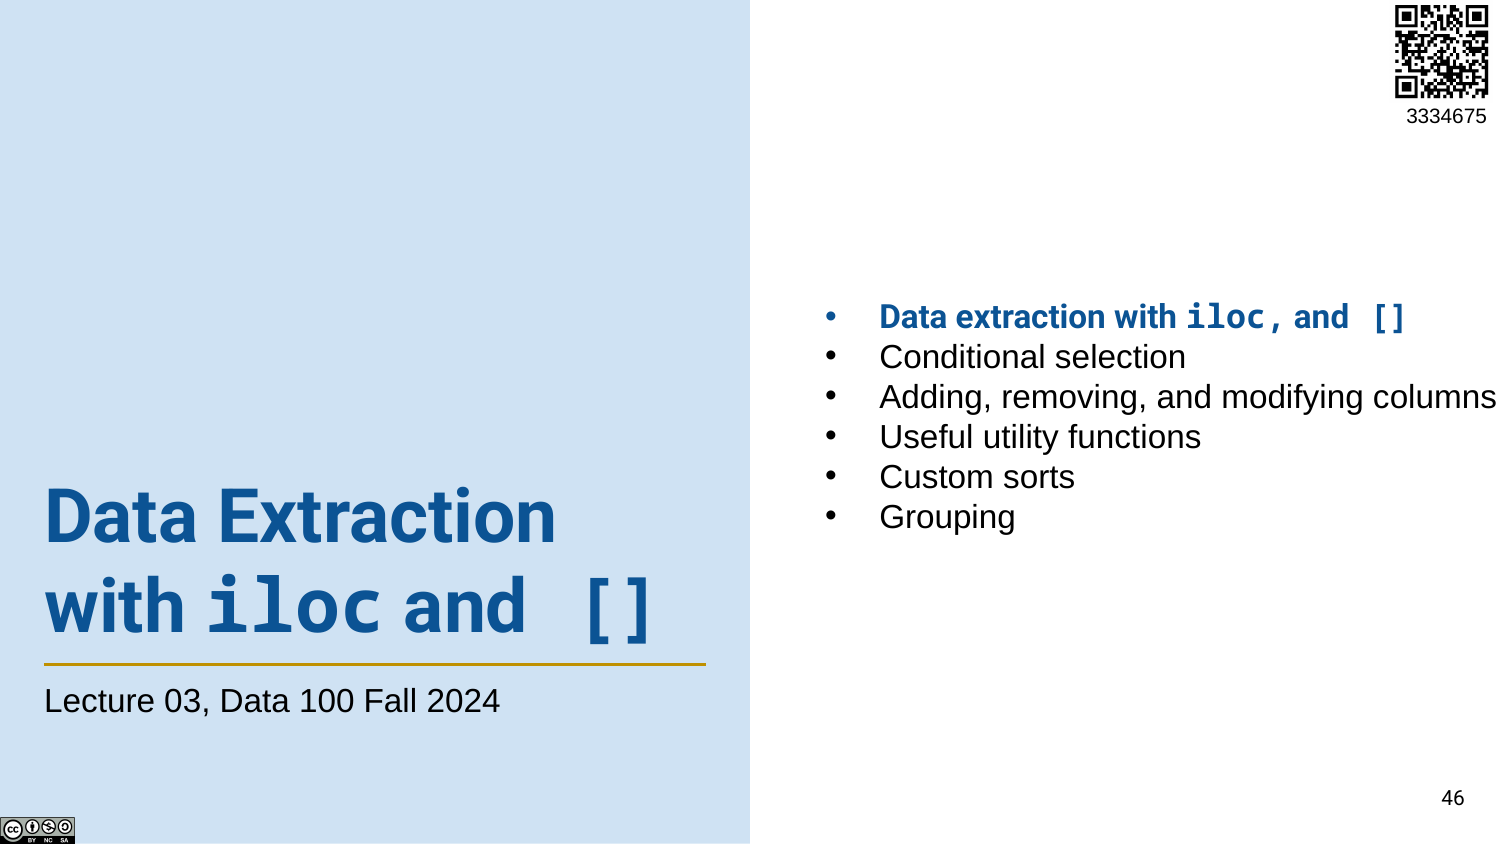

Data extraction with iloc, and []
Conditional selection
Adding, removing, and modifying columns
Useful utility functions
Custom sorts
Grouping
# Data Extraction with iloc and []
Lecture 03, Data 100 Fall 2024
46